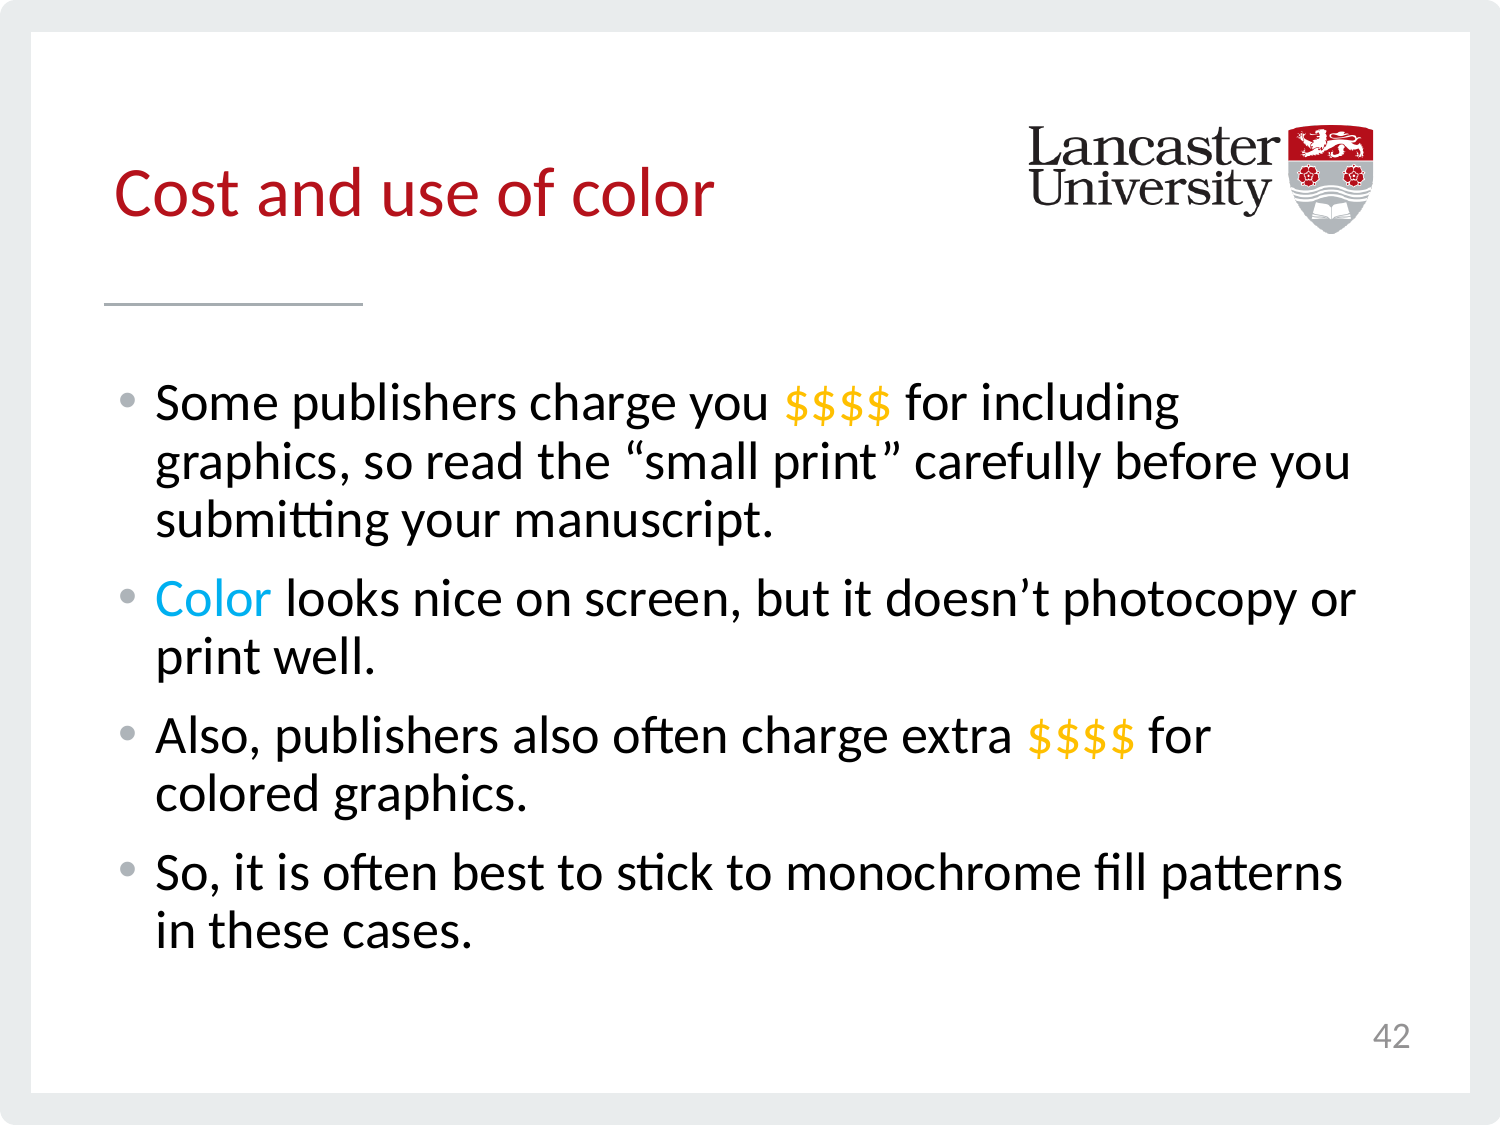

# Cost and use of color
Some publishers charge you $$$$ for including graphics, so read the “small print” carefully before you submitting your manuscript.
Color looks nice on screen, but it doesn’t photocopy or print well.
Also, publishers also often charge extra $$$$ for colored graphics.
So, it is often best to stick to monochrome fill patterns in these cases.
42